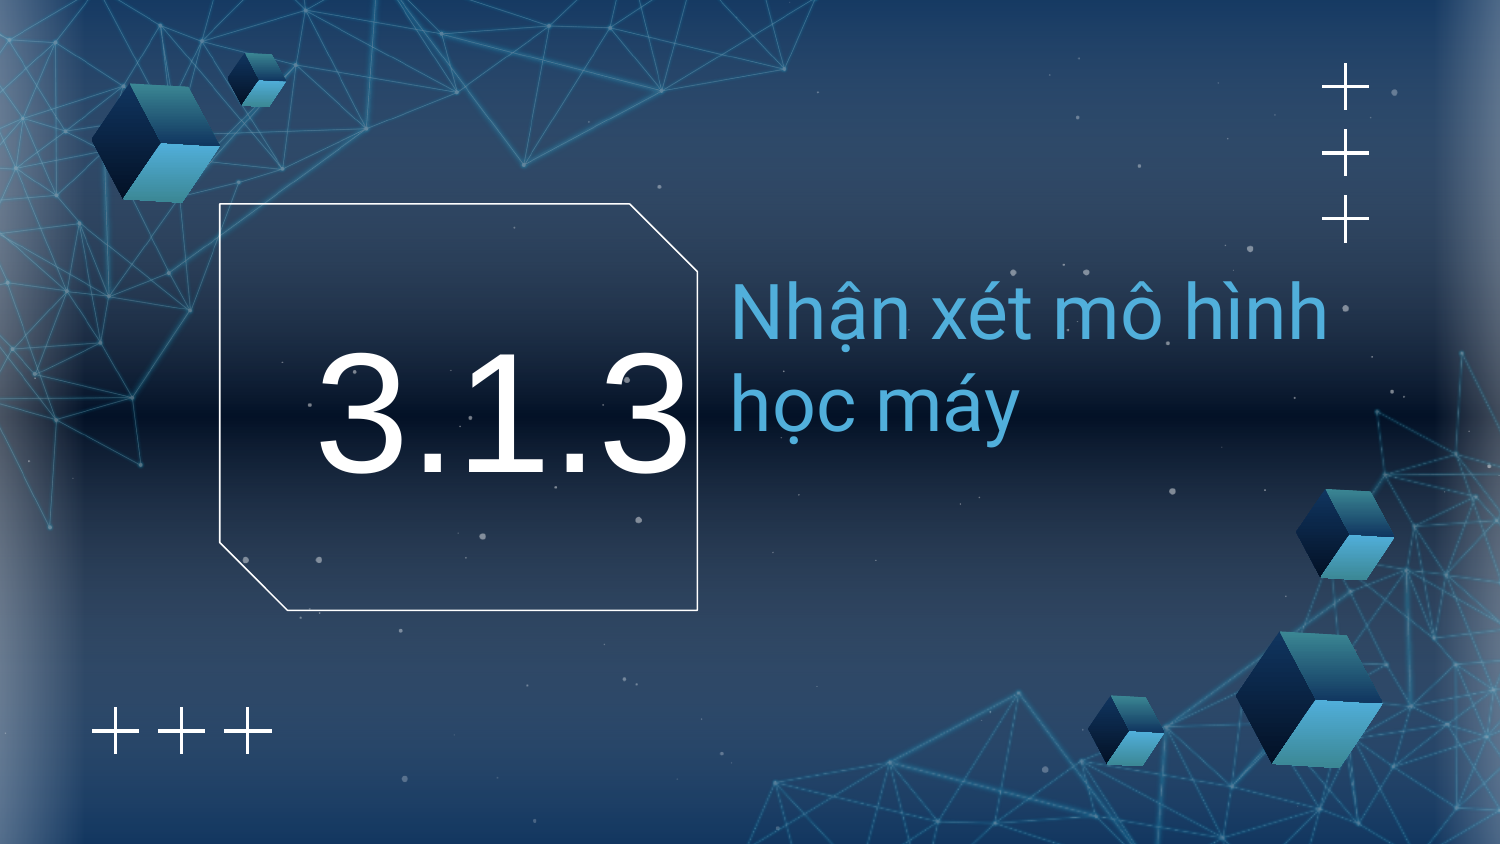

# Nhận xét mô hình học máy
3.1.3